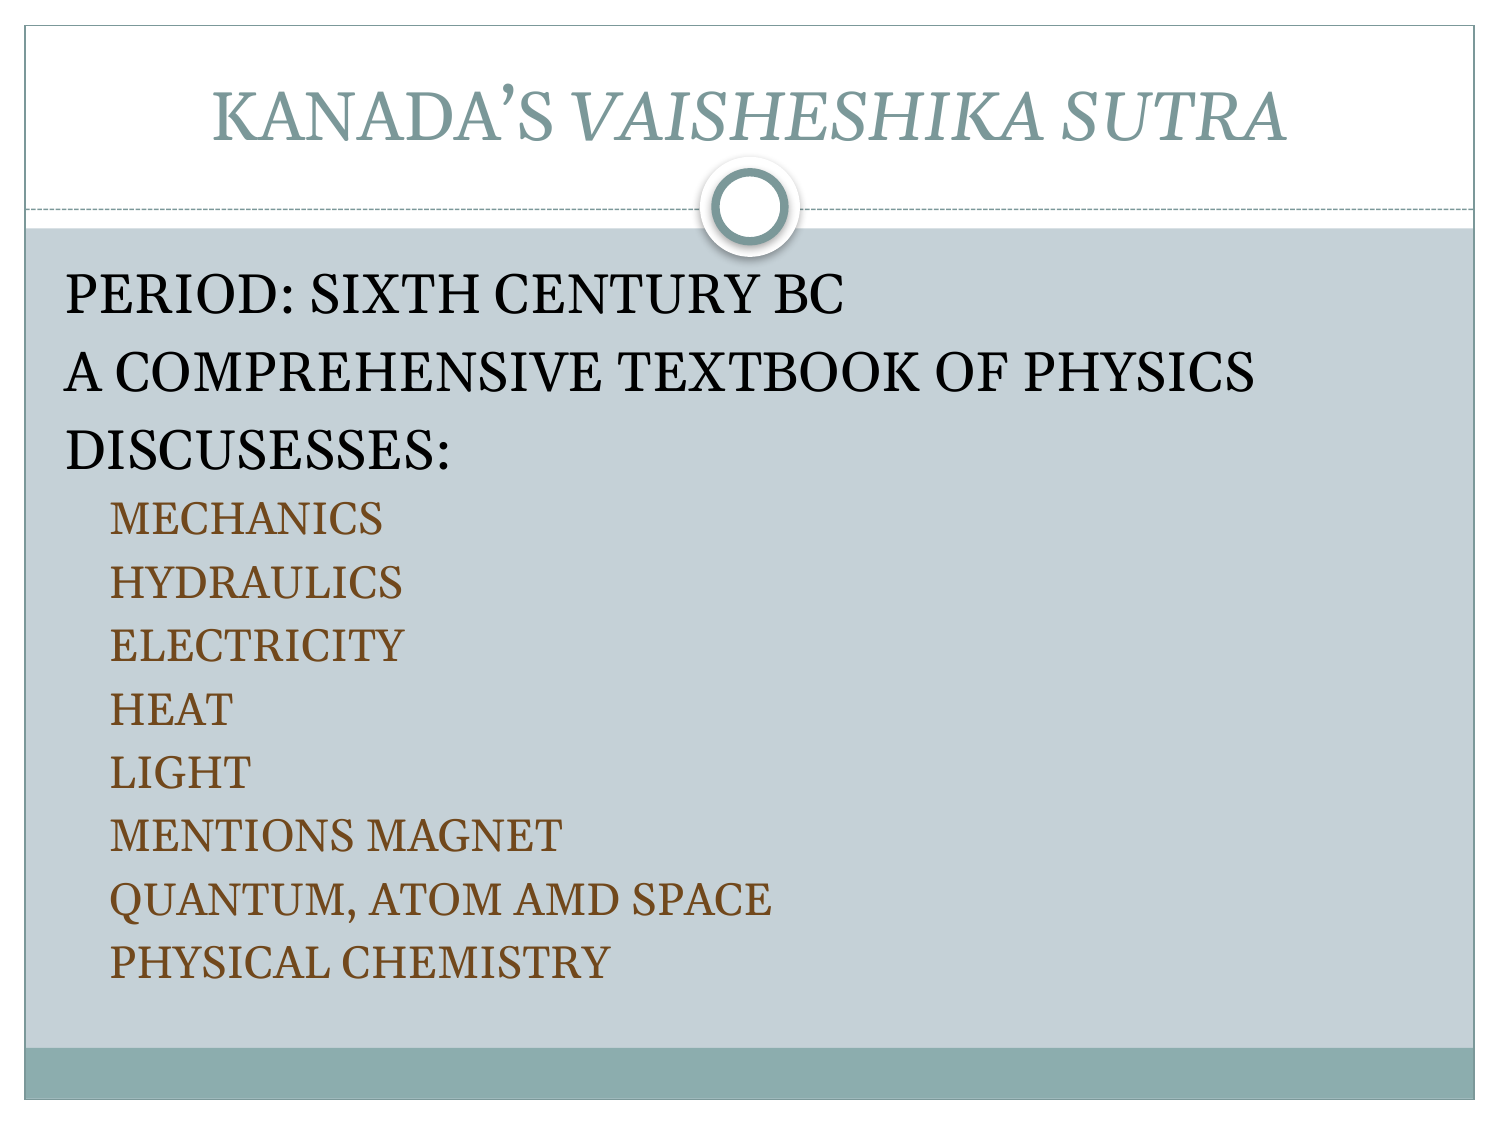

# KANADA’S VAISHESHIKA SUTRA
PERIOD: SIXTH CENTURY BC
A COMPREHENSIVE TEXTBOOK OF PHYSICS
DISCUSESSES:
MECHANICS
HYDRAULICS
ELECTRICITY
HEAT
LIGHT
MENTIONS MAGNET
QUANTUM, ATOM AMD SPACE
PHYSICAL CHEMISTRY